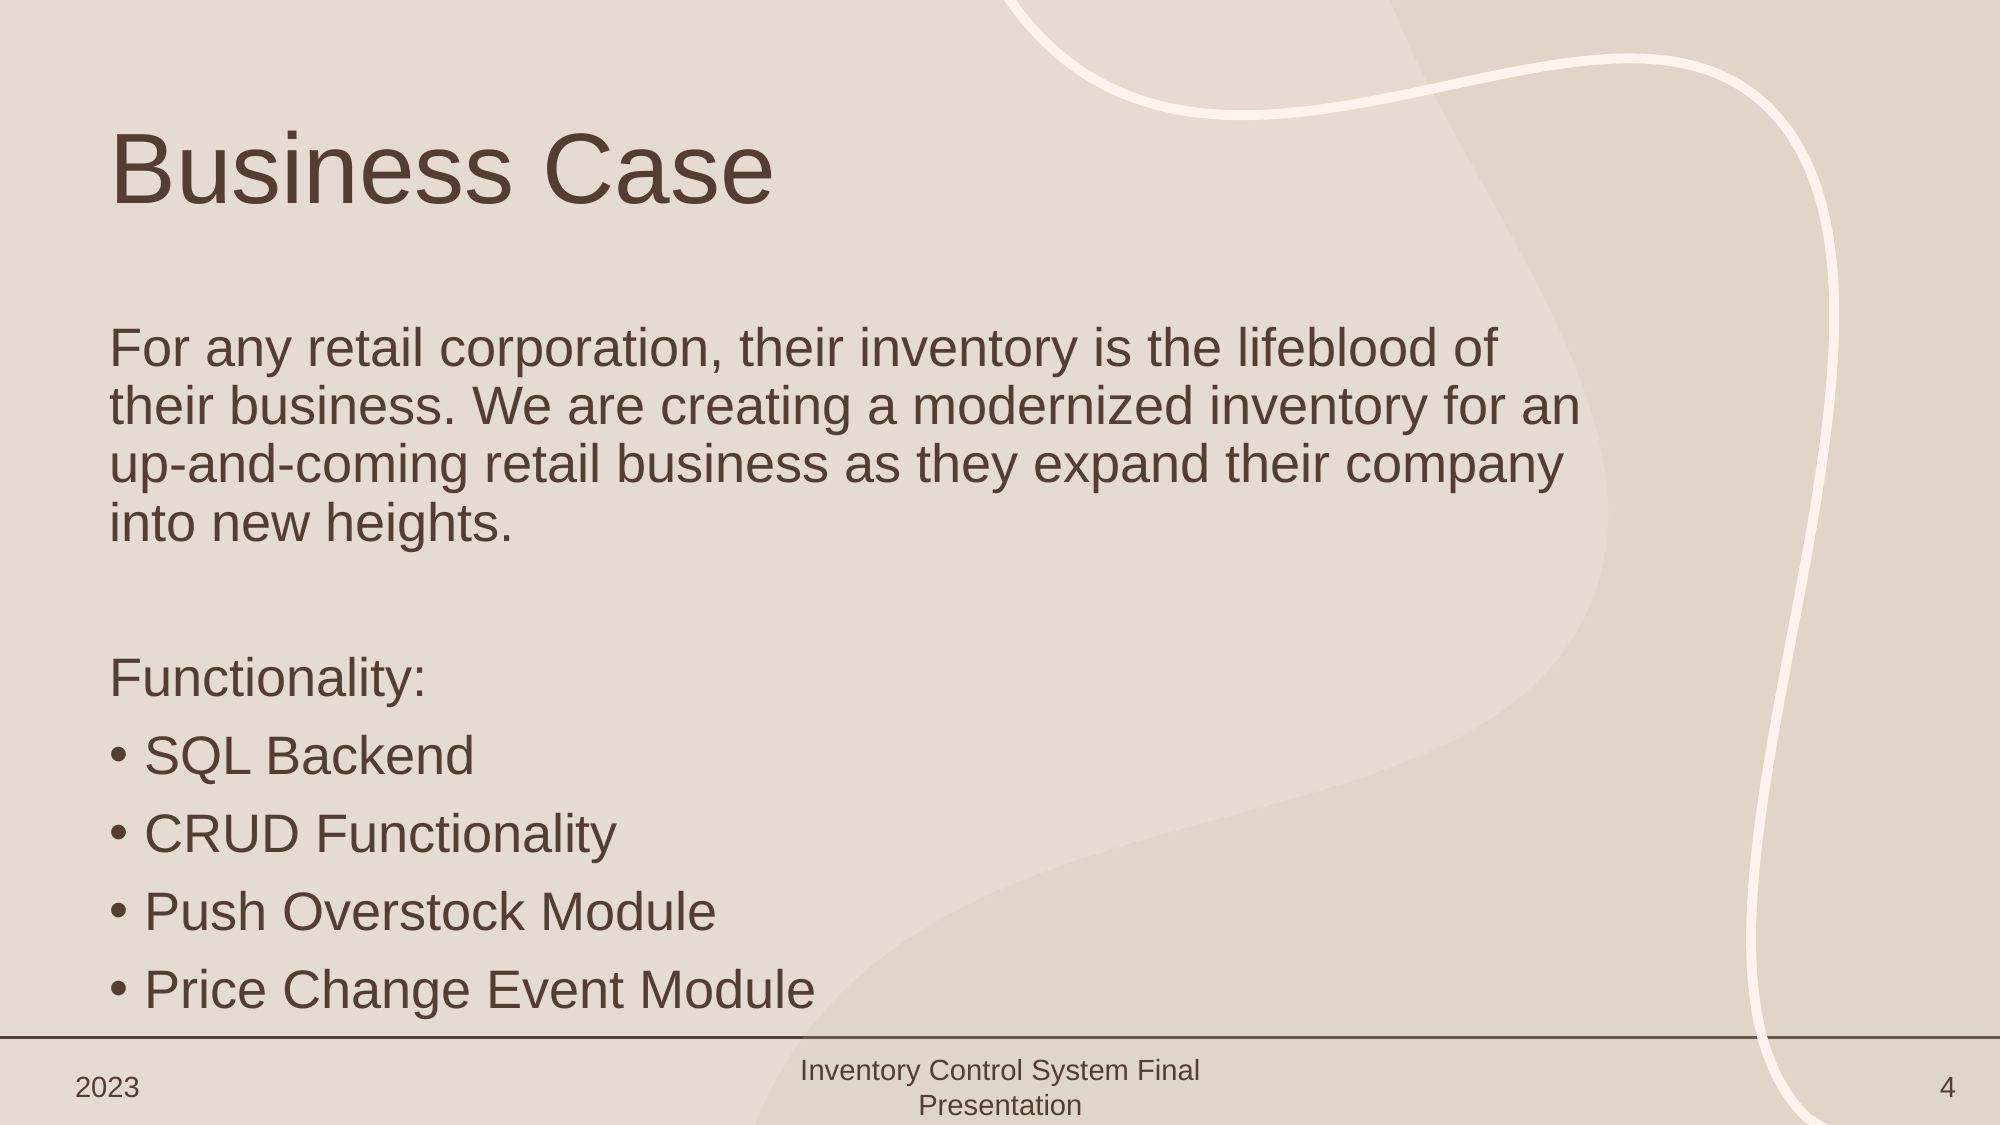

# Business Case
For any retail corporation, their inventory is the lifeblood of their business. We are creating a modernized inventory for an up-and-coming retail business as they expand their company into new heights.

Functionality:
SQL Backend
CRUD Functionality
Push Overstock Module
Price Change Event Module
2023
Inventory Control System Final Presentation
4